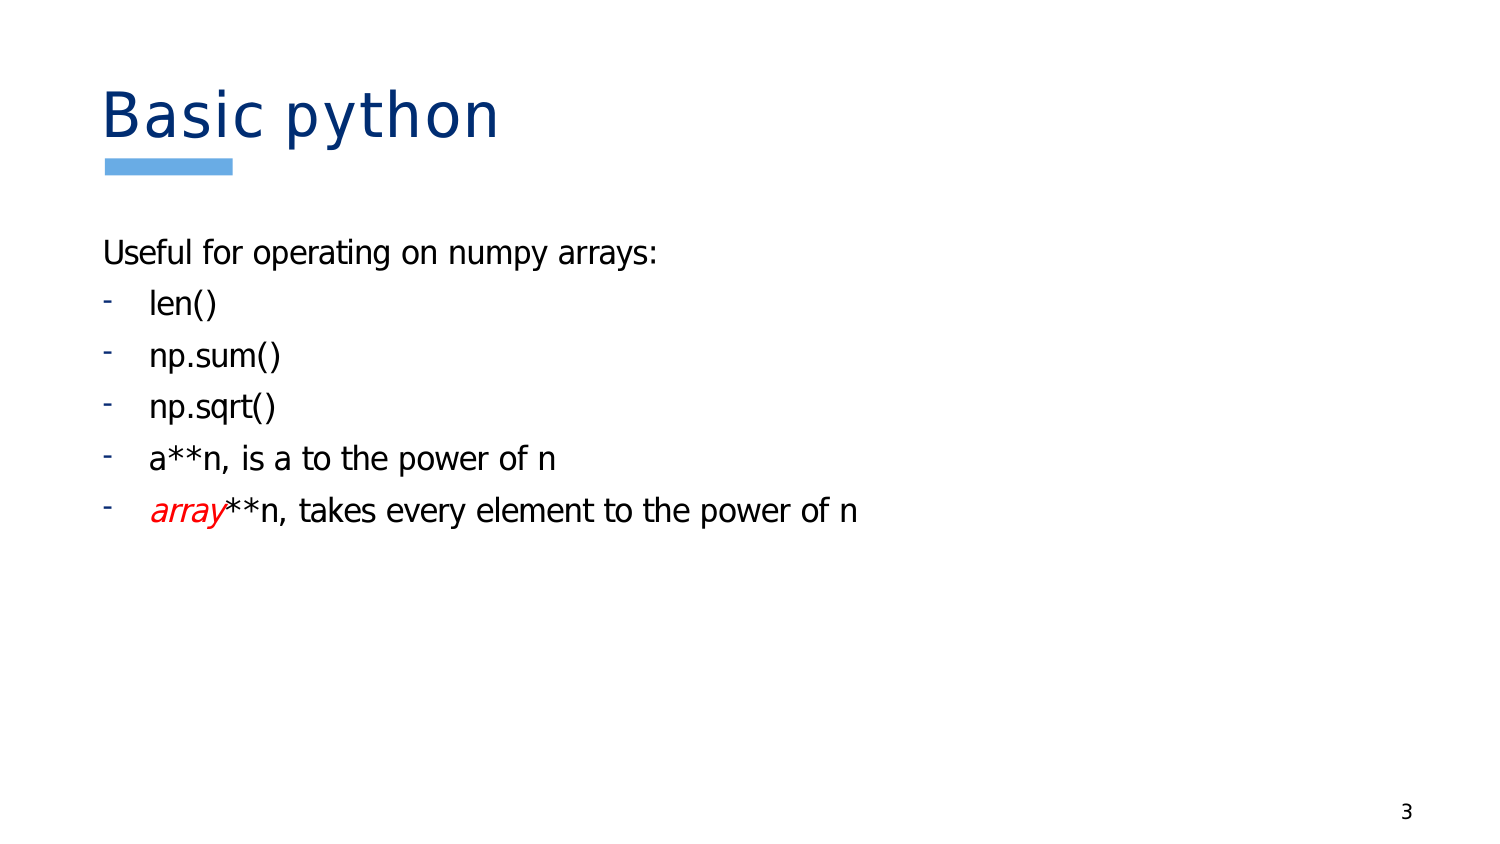

# Basic python
Useful for operating on numpy arrays:
len()
np.sum()
np.sqrt()
a**n, is a to the power of n
array**n, takes every element to the power of n